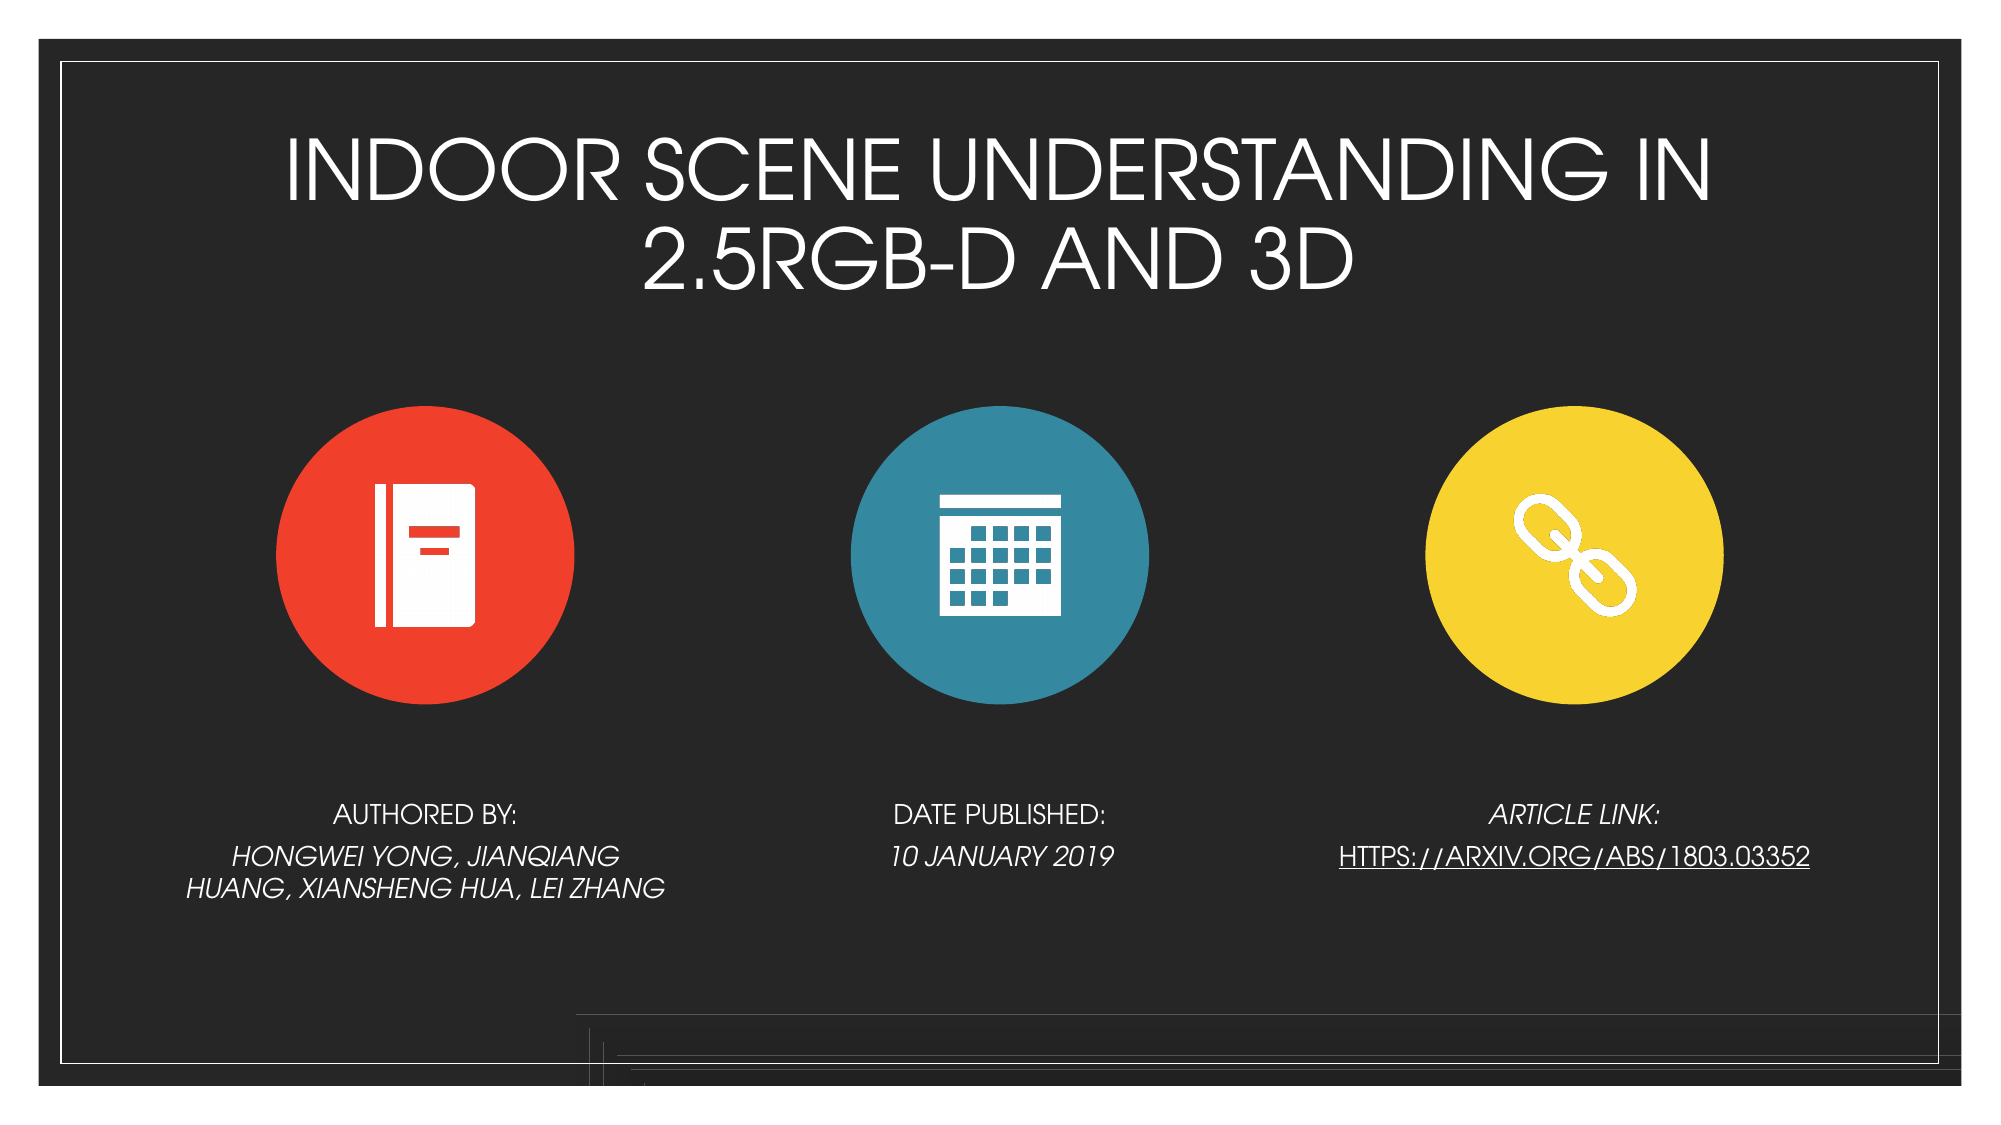

# INDOOR SCENE UNDERSTANDING IN 2.5RGB-D AND 3D
Authored by:
Hongwei Yong, Jianqiang Huang, Xiansheng Hua, Lei Zhang
Date Published:
10 January 2019
Article Link:
https://arxiv.org/abs/1803.03352